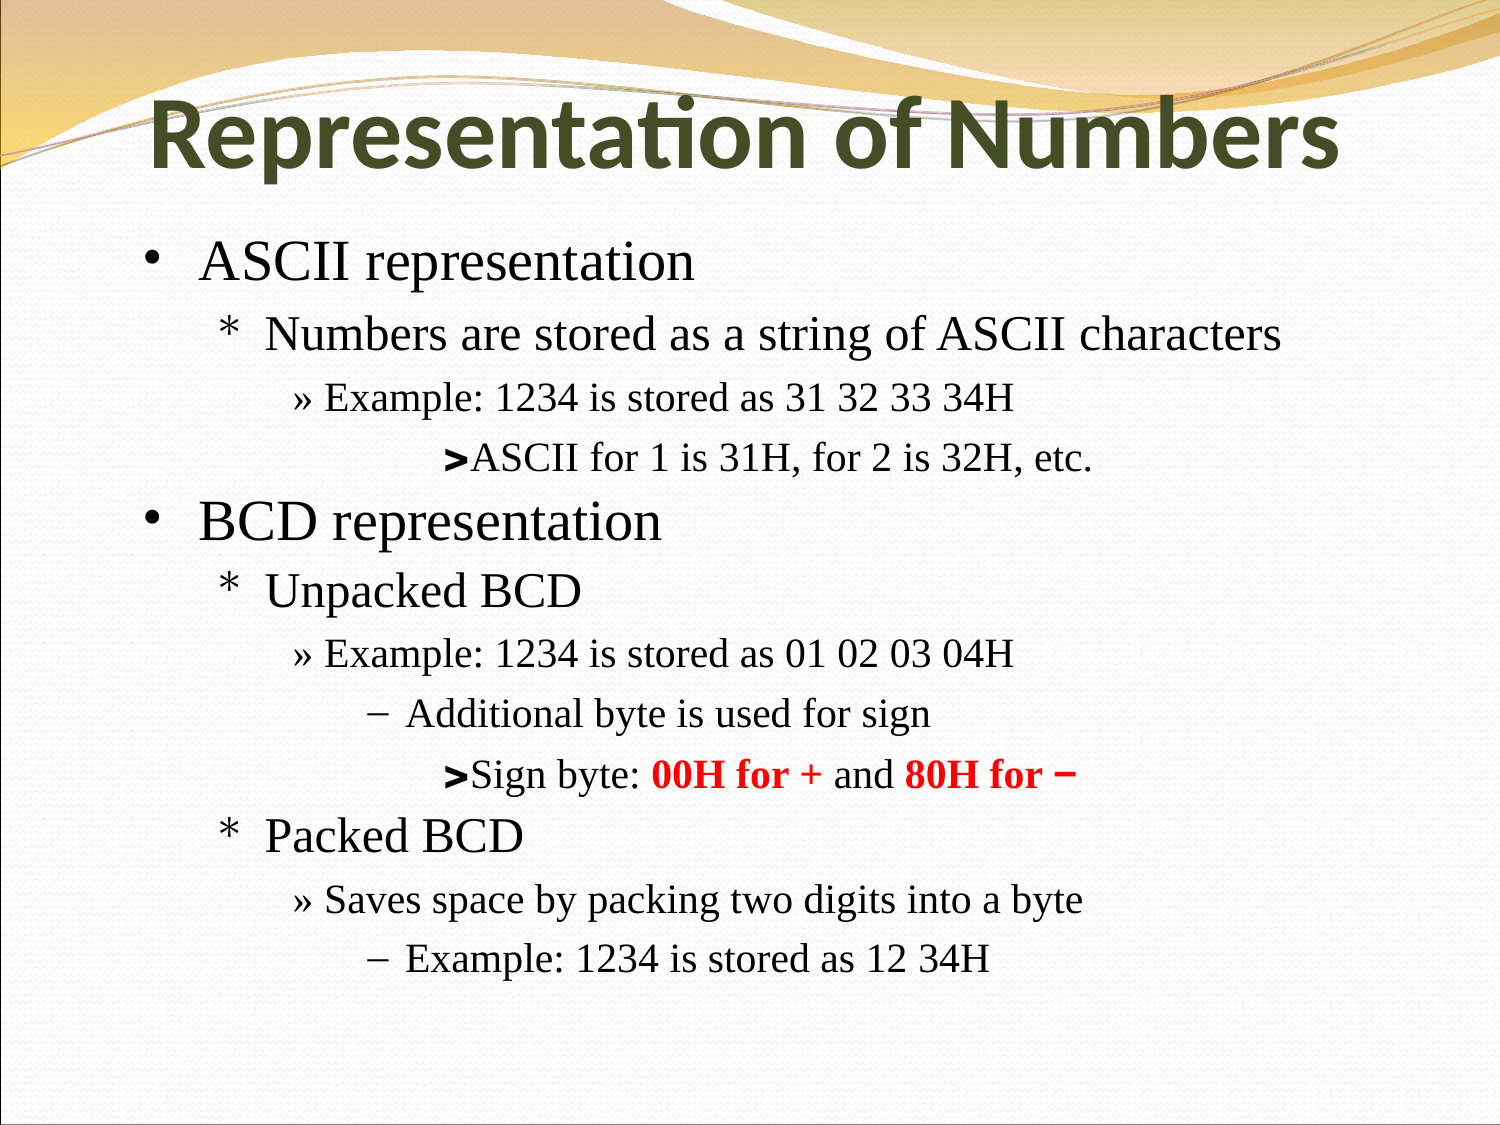

Representation of Numbers
ASCII representation
Numbers are stored as a string of ASCII characters
» Example: 1234 is stored as 31 32 33 34H
>ASCII for 1 is 31H, for 2 is 32H, etc.
BCD representation
Unpacked BCD
» Example: 1234 is stored as 01 02 03 04H
Additional byte is used for sign
>Sign byte: 00H for + and 80H for −
Packed BCD
» Saves space by packing two digits into a byte
Example: 1234 is stored as 12 34H